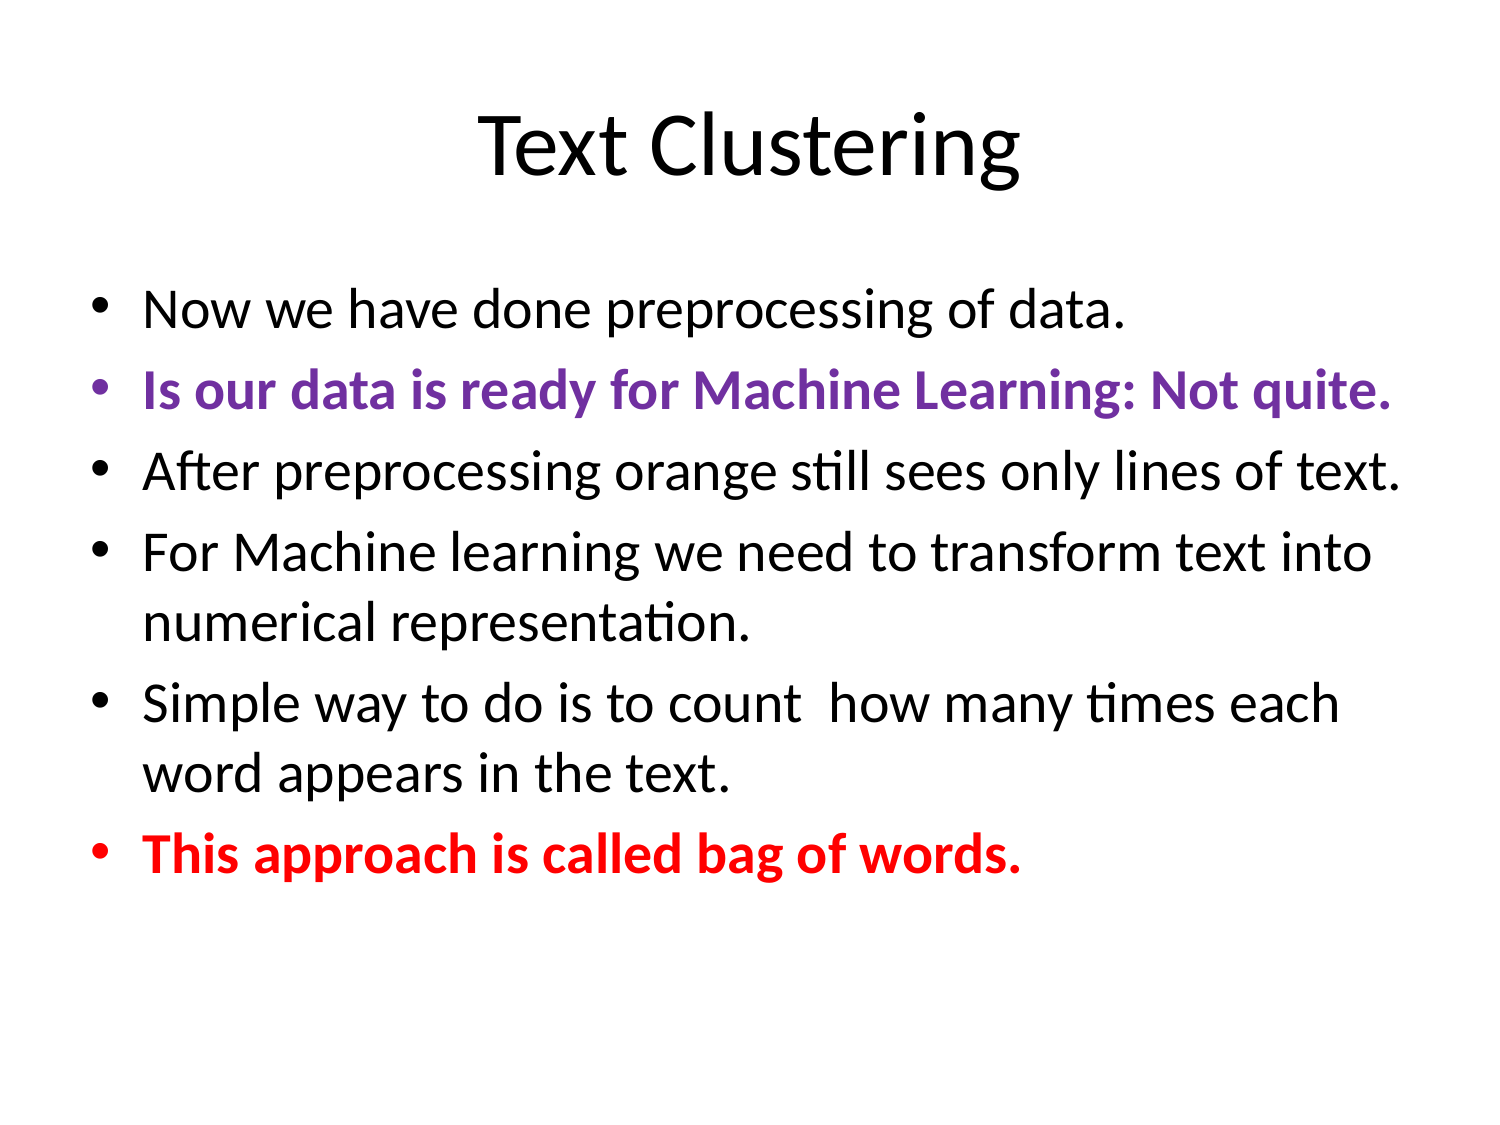

# Text Clustering
Now we have done preprocessing of data.
Is our data is ready for Machine Learning: Not quite.
After preprocessing orange still sees only lines of text.
For Machine learning we need to transform text into numerical representation.
Simple way to do is to count  how many times each word appears in the text.
This approach is called bag of words.